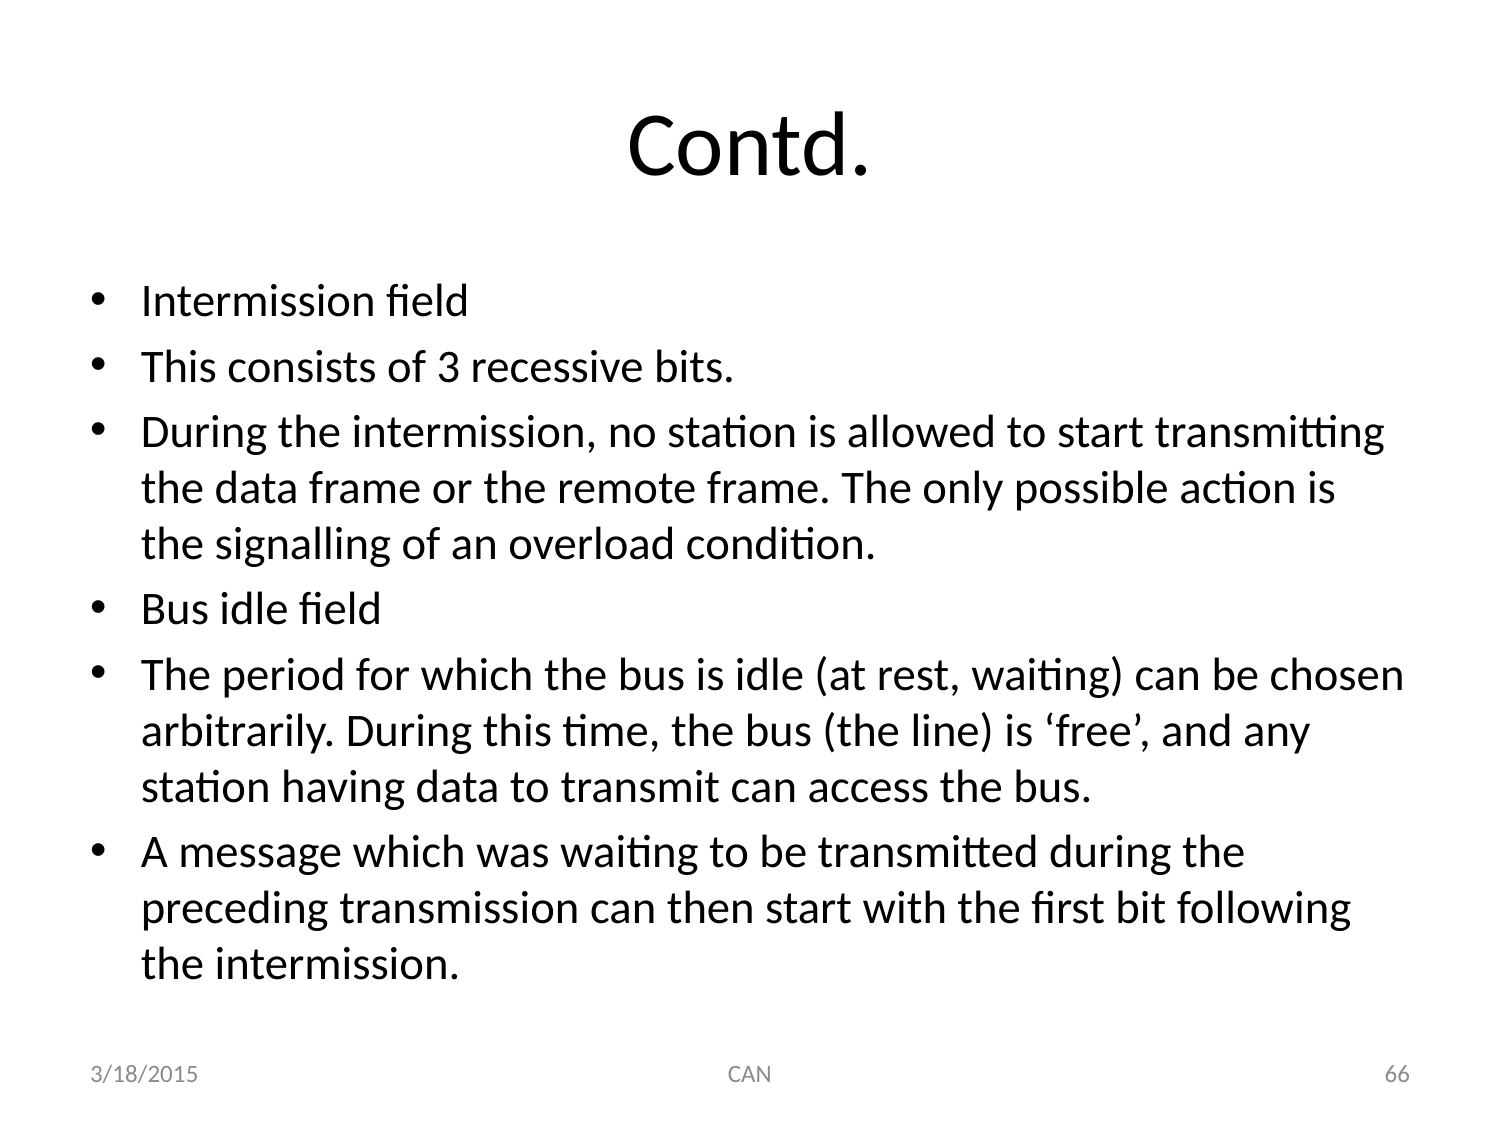

# Contd.
Intermission field
This consists of 3 recessive bits.
During the intermission, no station is allowed to start transmitting the data frame or the remote frame. The only possible action is the signalling of an overload condition.
Bus idle field
The period for which the bus is idle (at rest, waiting) can be chosen arbitrarily. During this time, the bus (the line) is ‘free’, and any station having data to transmit can access the bus.
A message which was waiting to be transmitted during the preceding transmission can then start with the first bit following the intermission.
3/18/2015
CAN
66